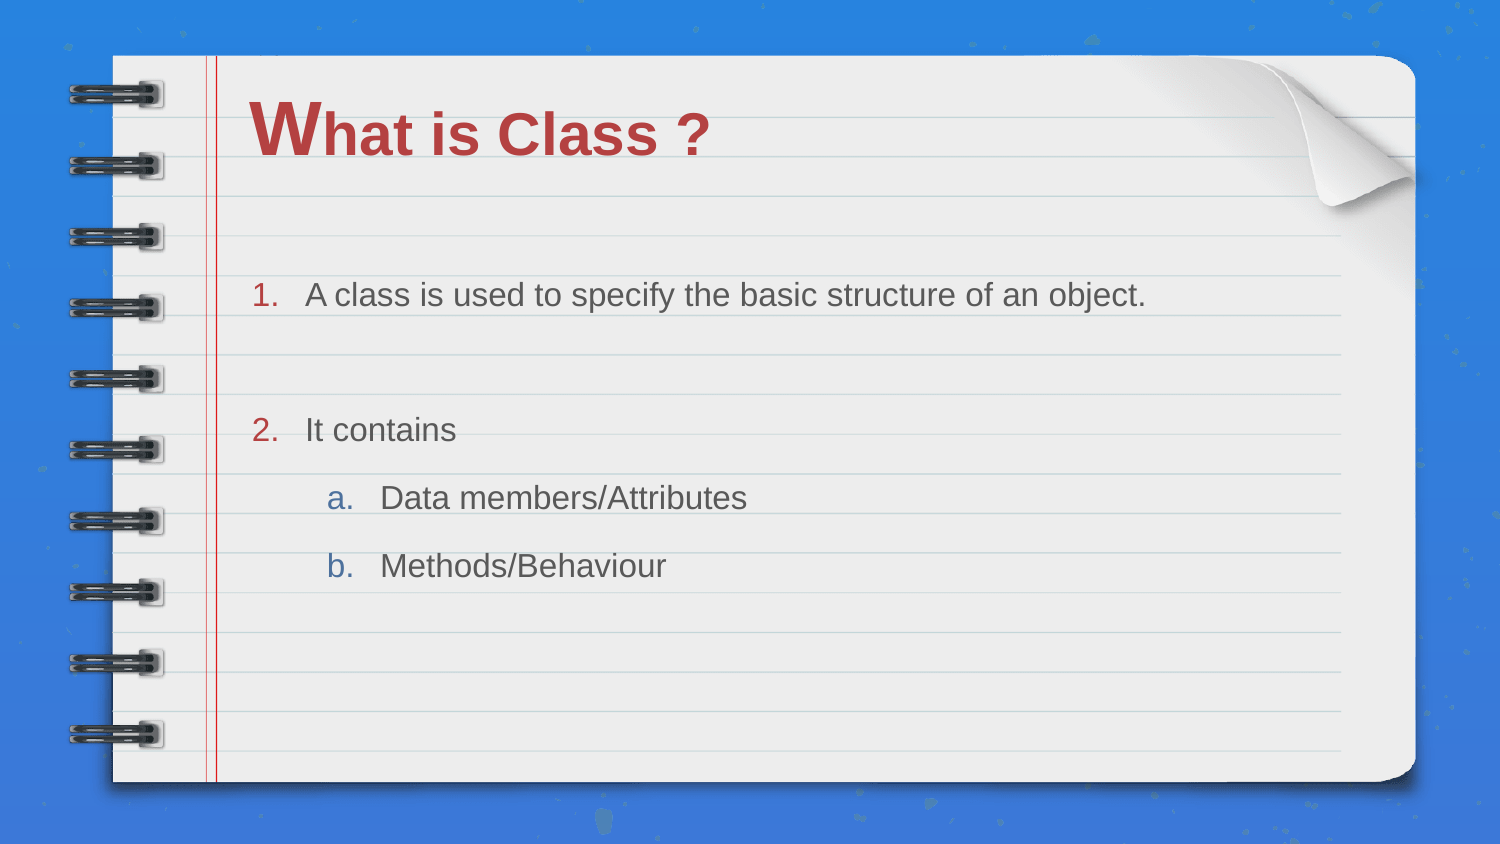

# What is Class ?
A class is used to specify the basic structure of an object.

It contains
Data members/Attributes
Methods/Behaviour